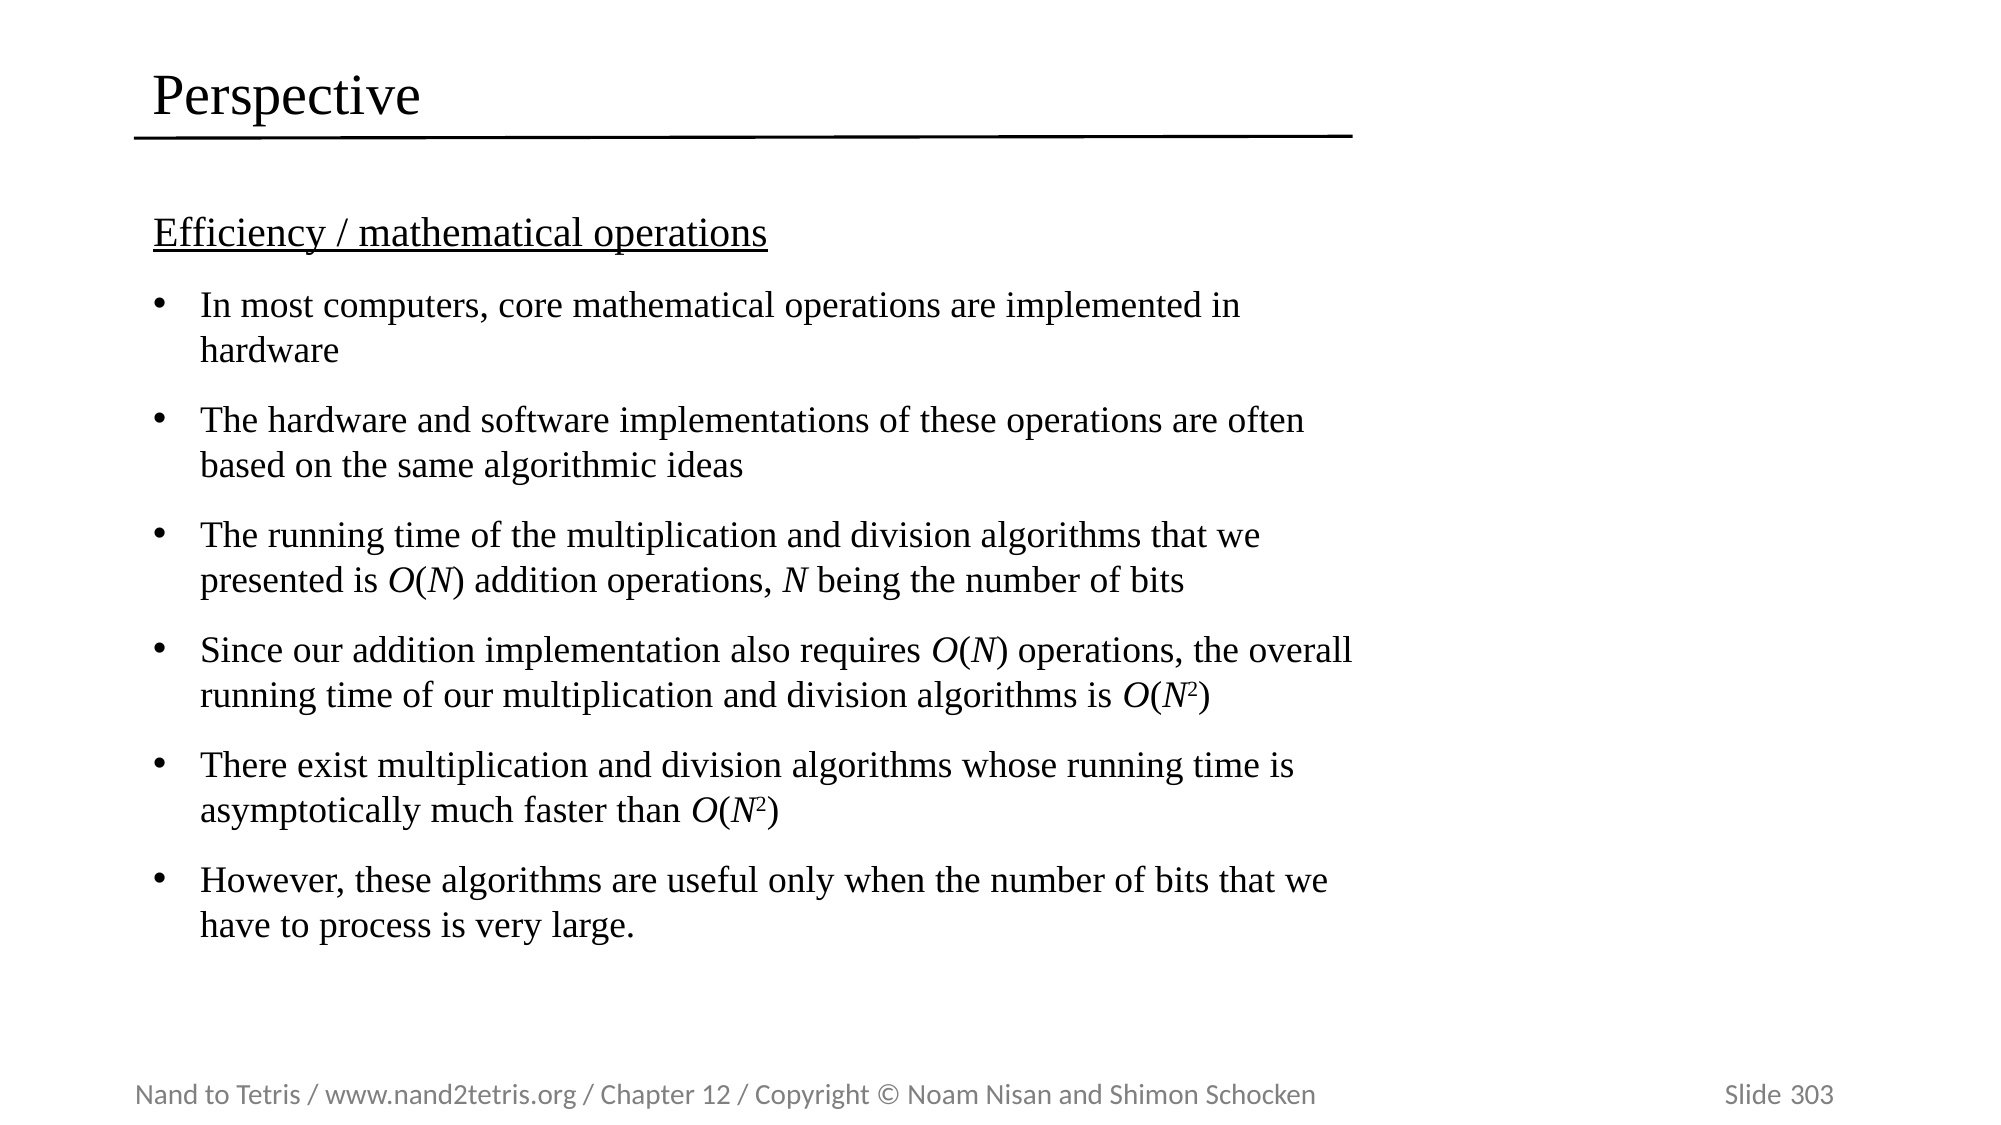

# Perspective

Efficiency / mathematical operations
In most computers, core mathematical operations are implemented in hardware
The hardware and software implementations of these operations are often based on the same algorithmic ideas
The running time of the multiplication and division algorithms that we presented is O(N) addition operations, N being the number of bits
Since our addition implementation also requires O(N) operations, the overall running time of our multiplication and division algorithms is O(N2)
There exist multiplication and division algorithms whose running time is asymptotically much faster than O(N2)
However, these algorithms are useful only when the number of bits that we have to process is very large.